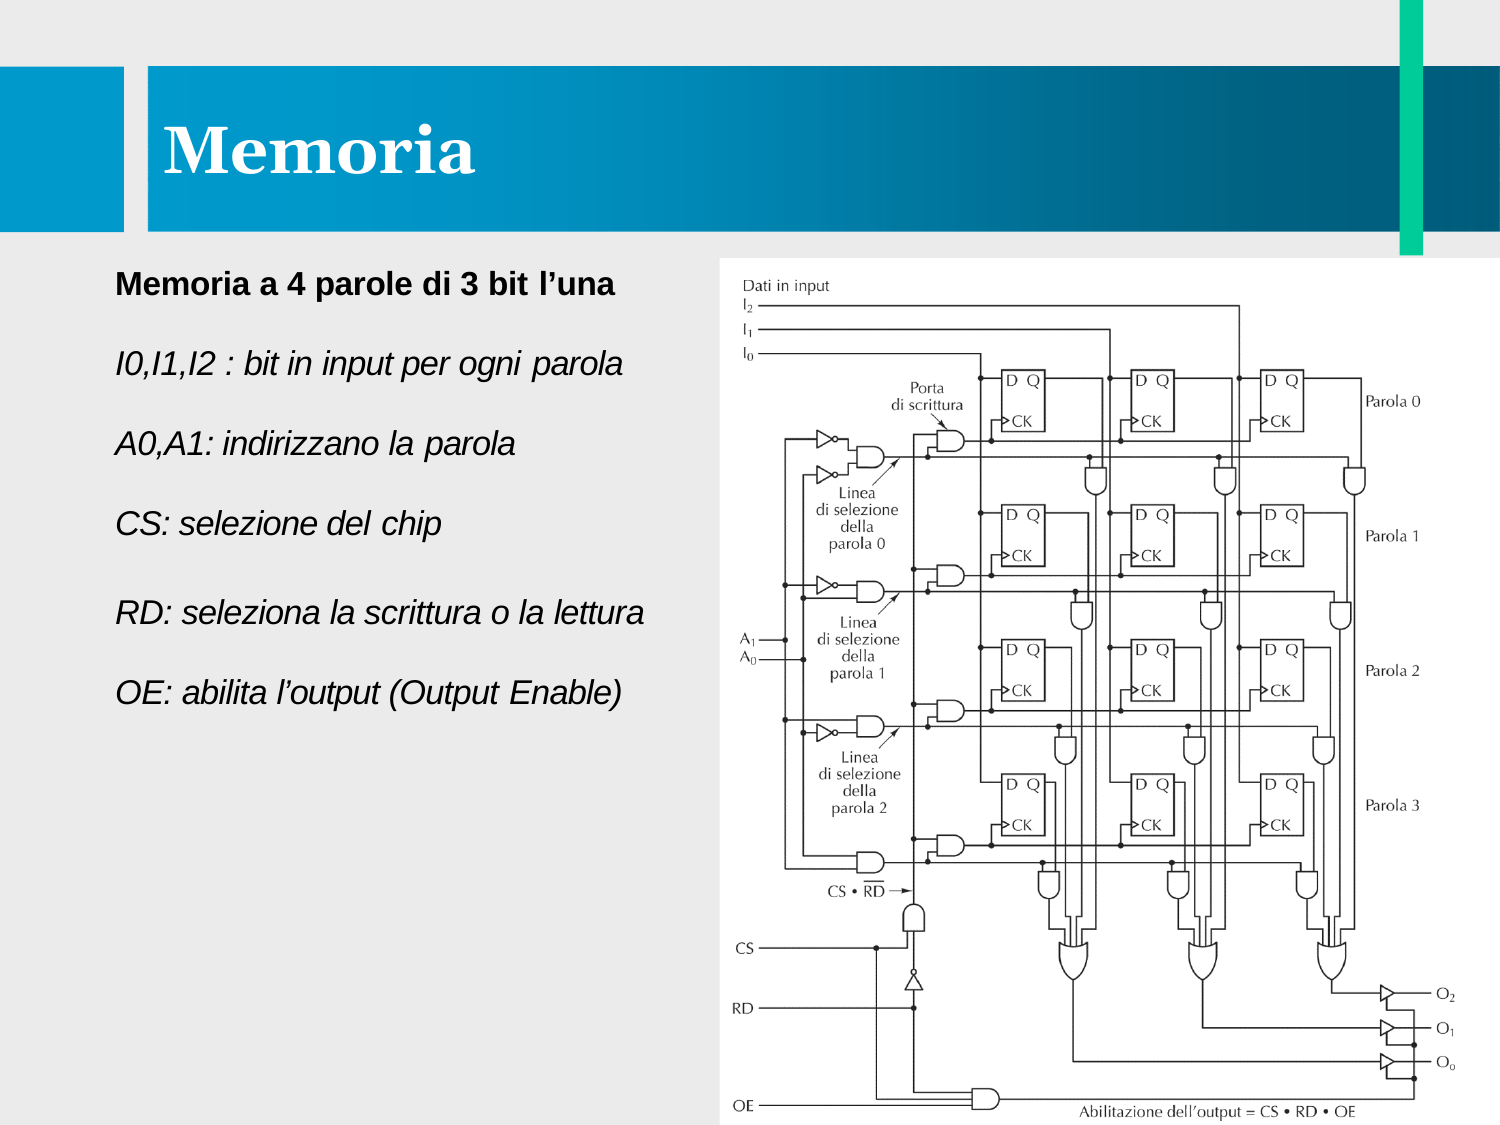

# Memoria

Memoria a 4 parole di 3 bit l’una
I0,I1,I2 : bit in input per ogni parola
A0,A1: indirizzano la parola
CS: selezione del chip
RD: seleziona la scrittura o la lettura  OE: abilita l’output (Output Enable)